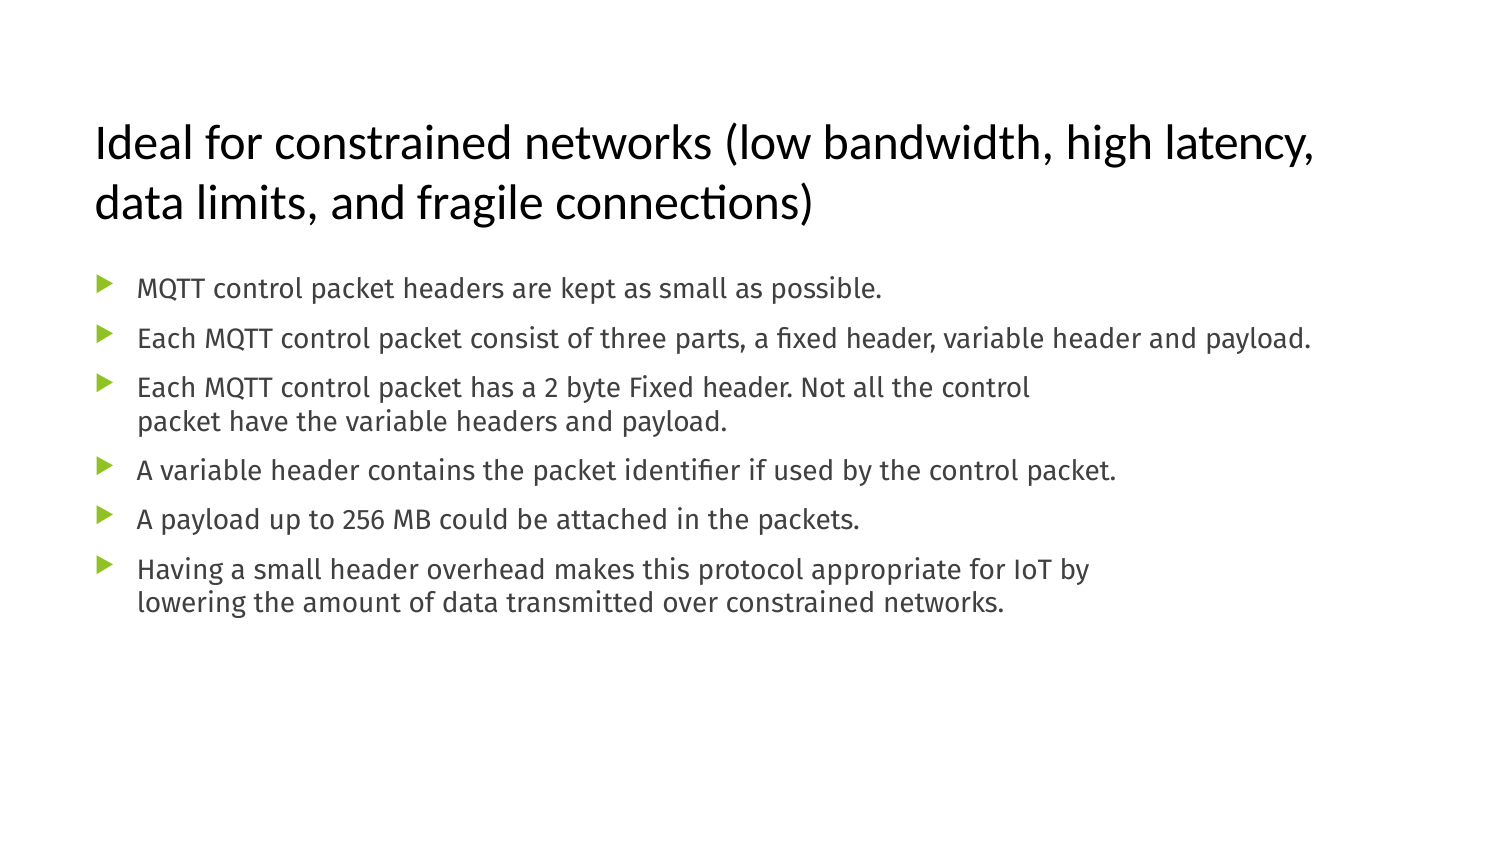

# Ideal for constrained networks (low bandwidth, high latency, data limits, and fragile connections)
MQTT control packet headers are kept as small as possible.
Each MQTT control packet consist of three parts, a fixed header, variable header and payload.
Each MQTT control packet has a 2 byte Fixed header. Not all the control
packet have the variable headers and payload.
A variable header contains the packet identifier if used by the control packet.
A payload up to 256 MB could be attached in the packets.
Having a small header overhead makes this protocol appropriate for IoT by
lowering the amount of data transmitted over constrained networks.